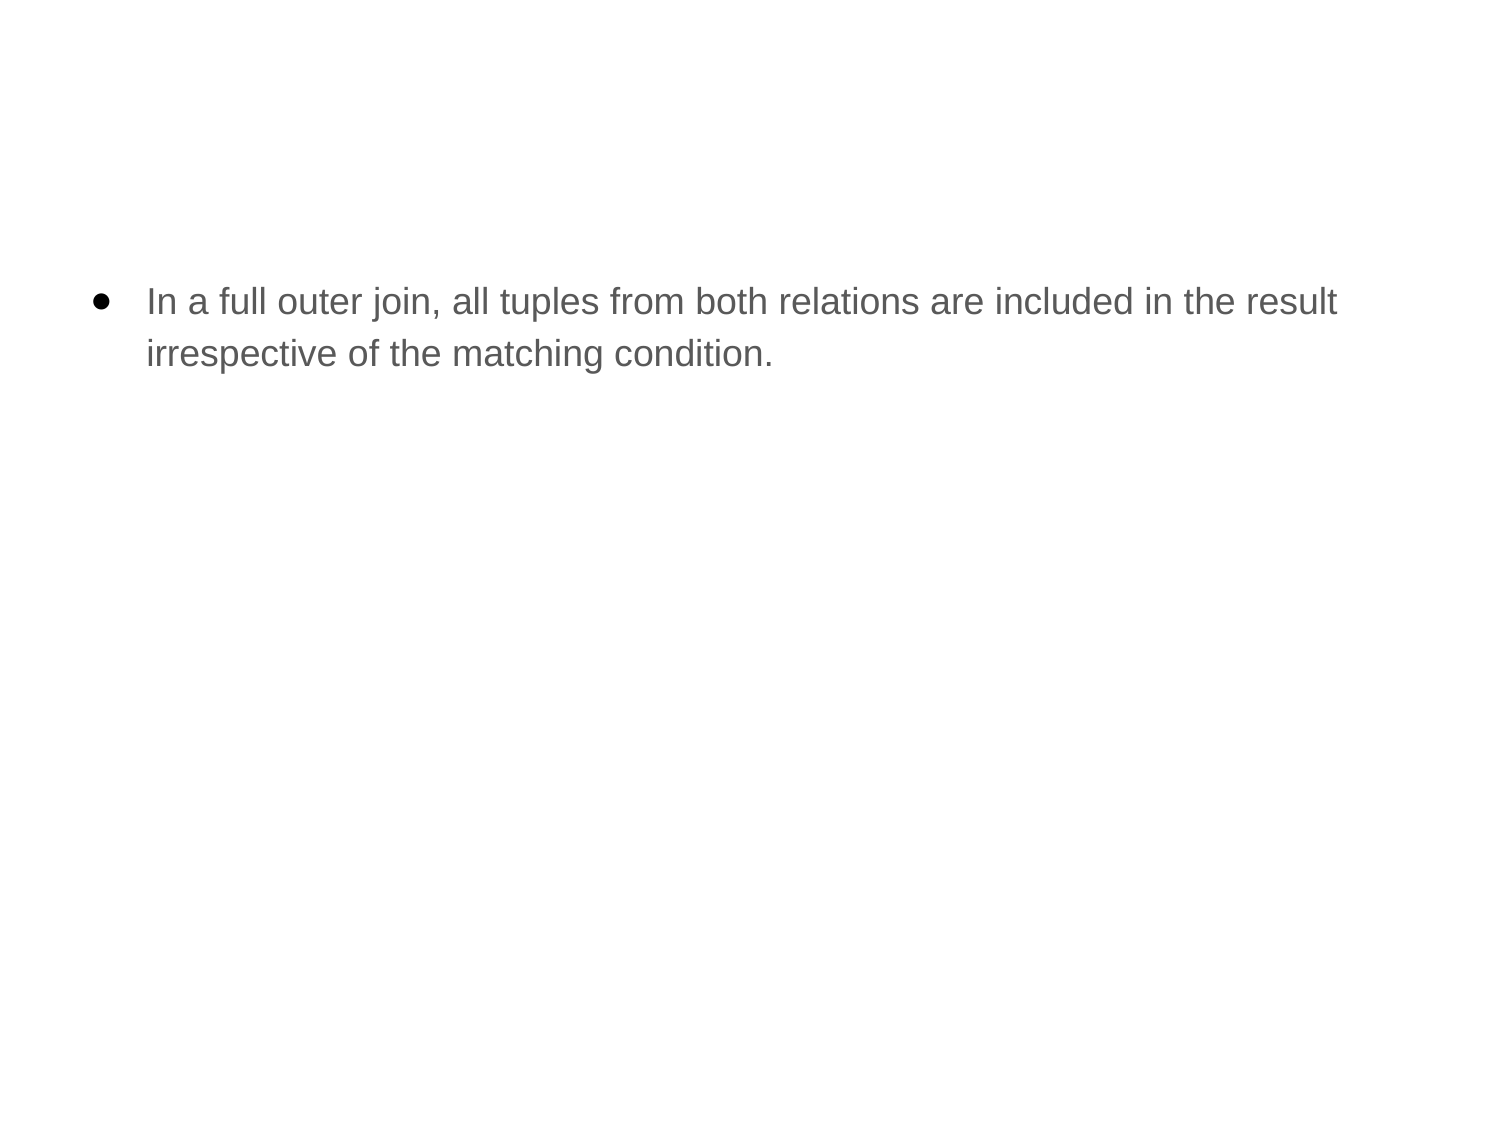

#
In a full outer join, all tuples from both relations are included in the result irrespective of the matching condition.